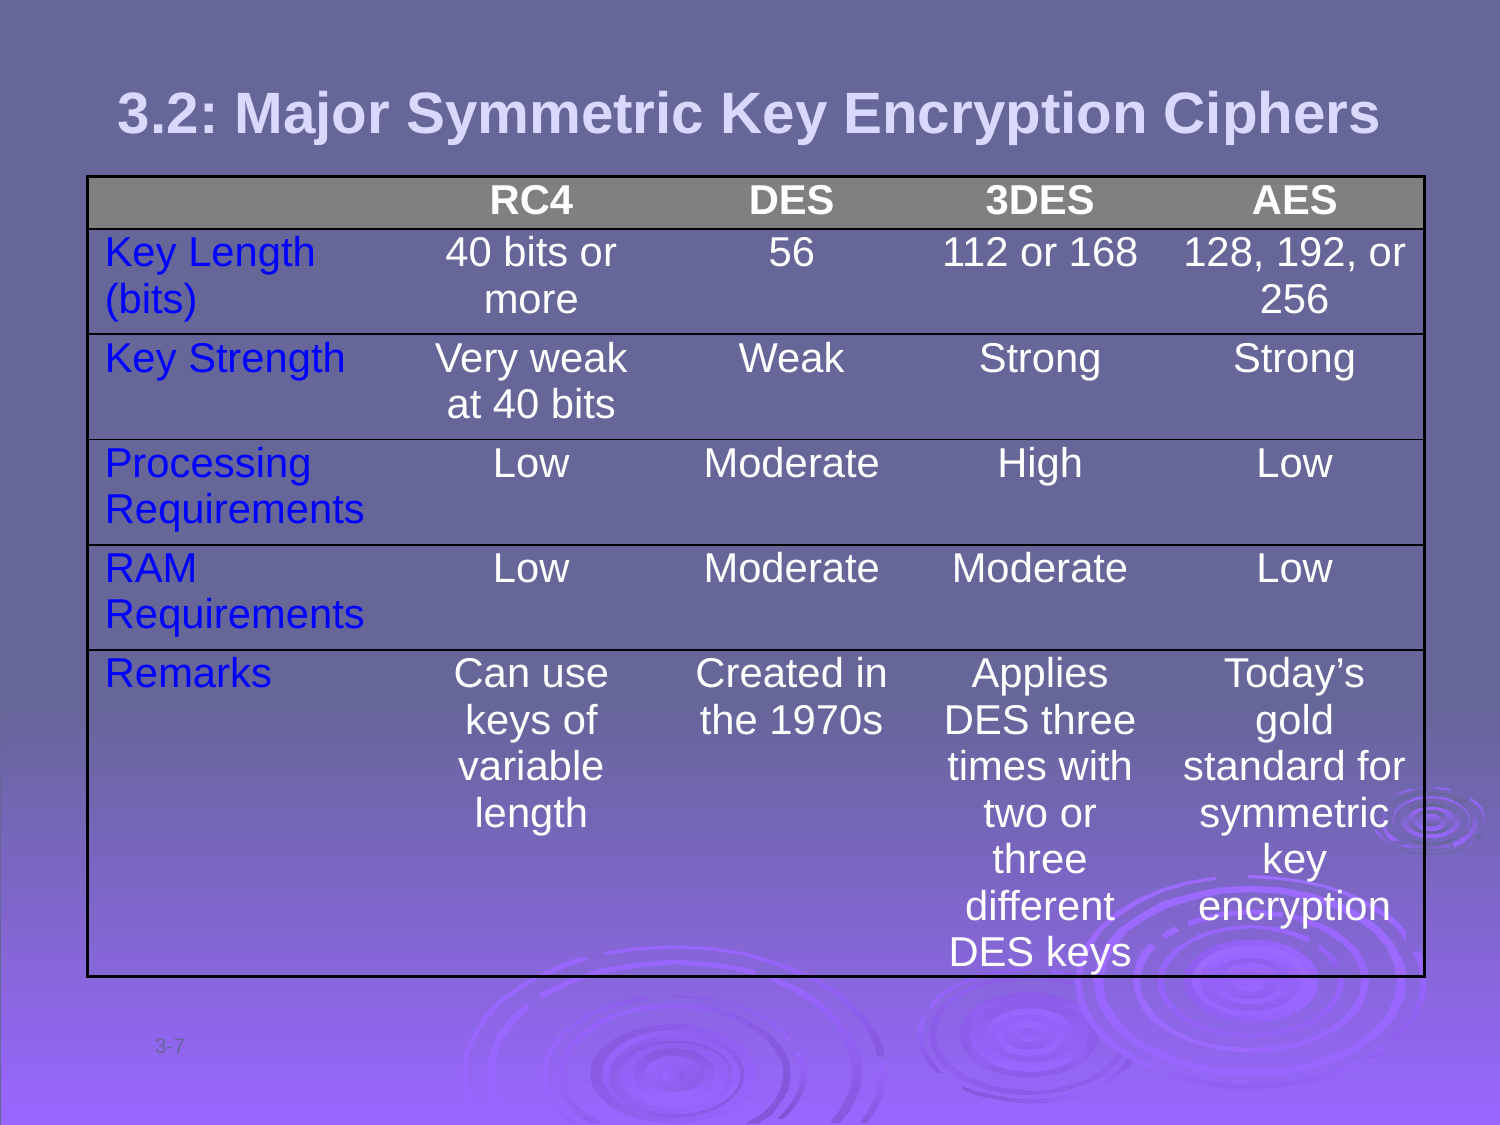

# 3.2: Major Symmetric Key Encryption Ciphers
|  | RC4 | DES | 3DES | AES |
| --- | --- | --- | --- | --- |
| Key Length (bits) | 40 bits or more | 56 | 112 or 168 | 128, 192, or 256 |
| Key Strength | Very weak at 40 bits | Weak | Strong | Strong |
| Processing Requirements | Low | Moderate | High | Low |
| RAM Requirements | Low | Moderate | Moderate | Low |
| Remarks | Can use keys of variable length | Created in the 1970s | Applies DES three times with two or three different DES keys | Today’s gold standard for symmetric key encryption |
3-7